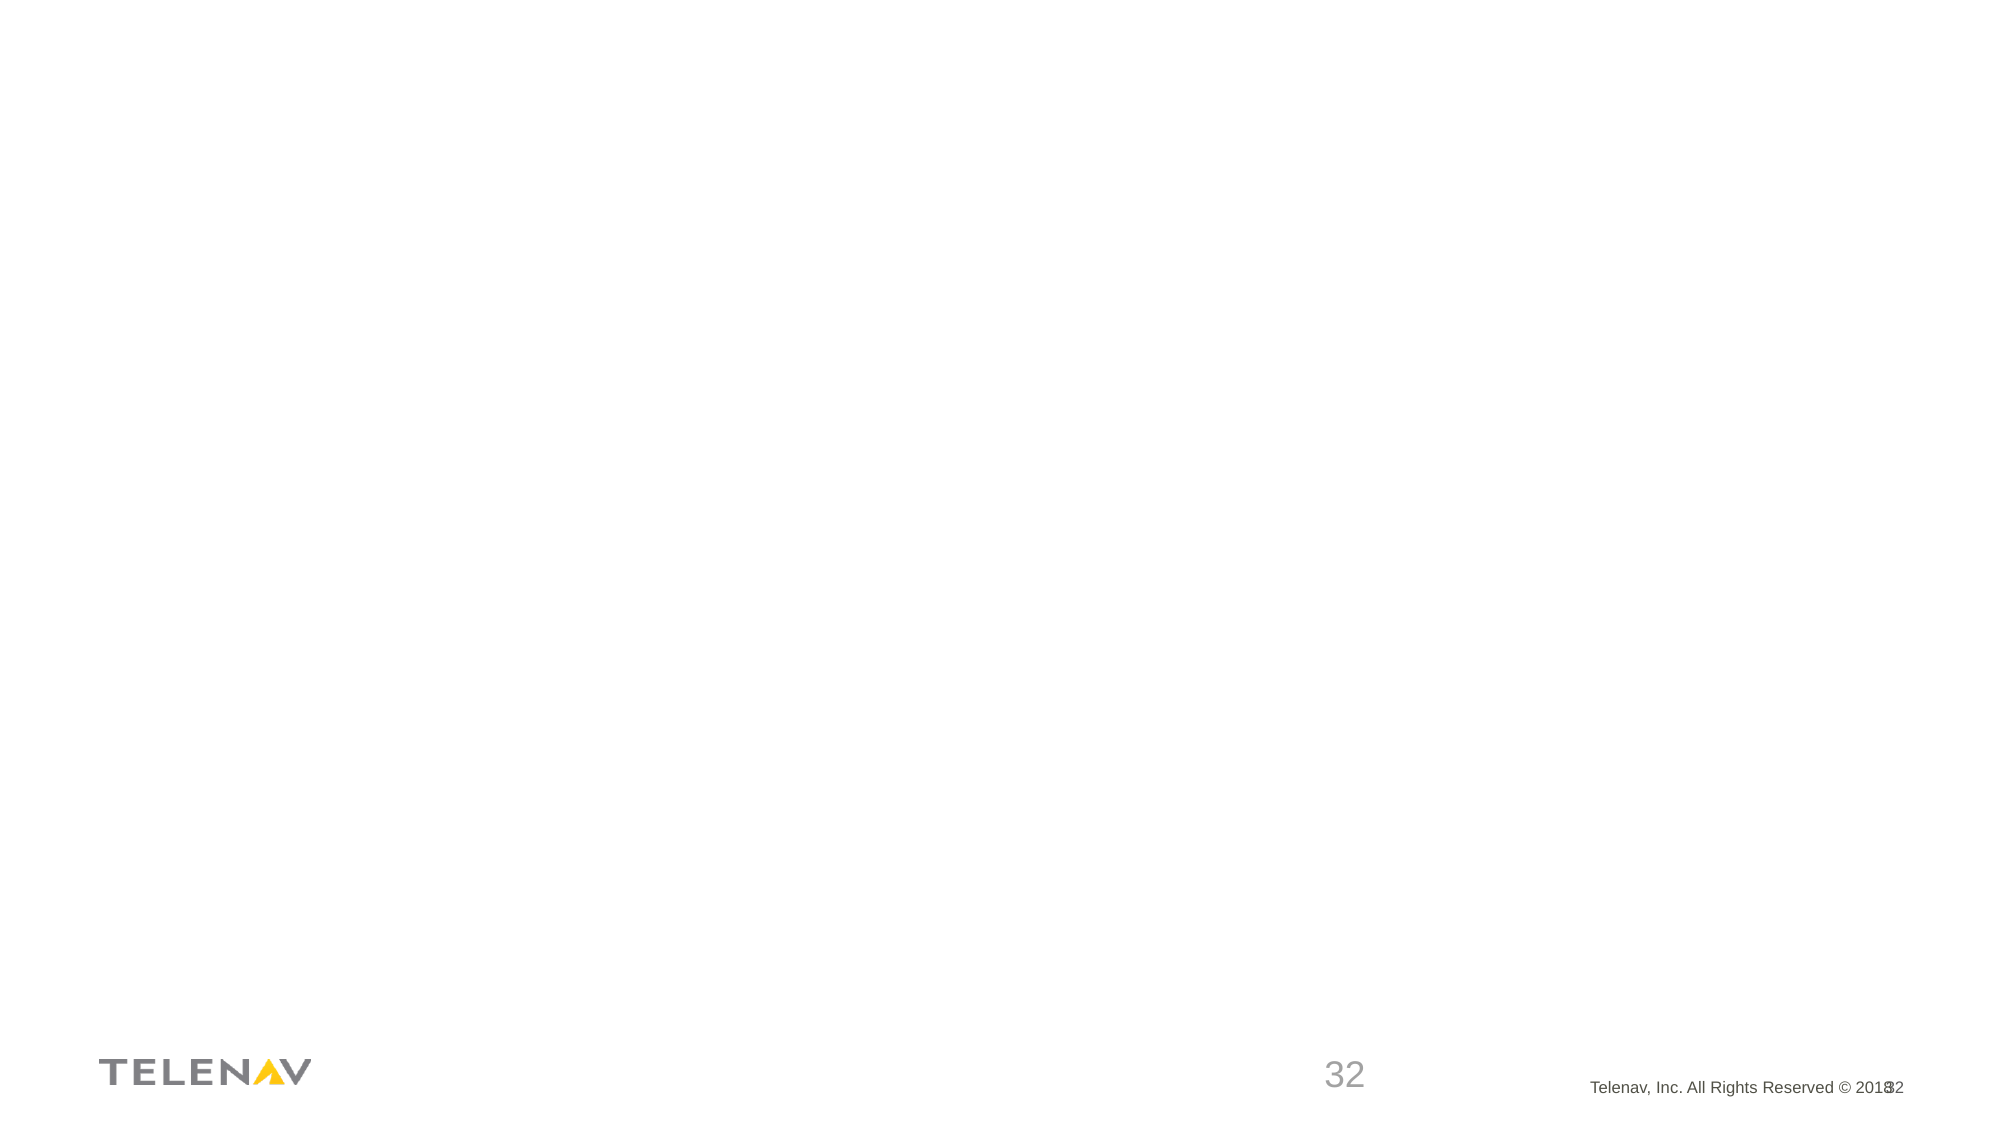

# When map is wrong (LYFT’s way)
32